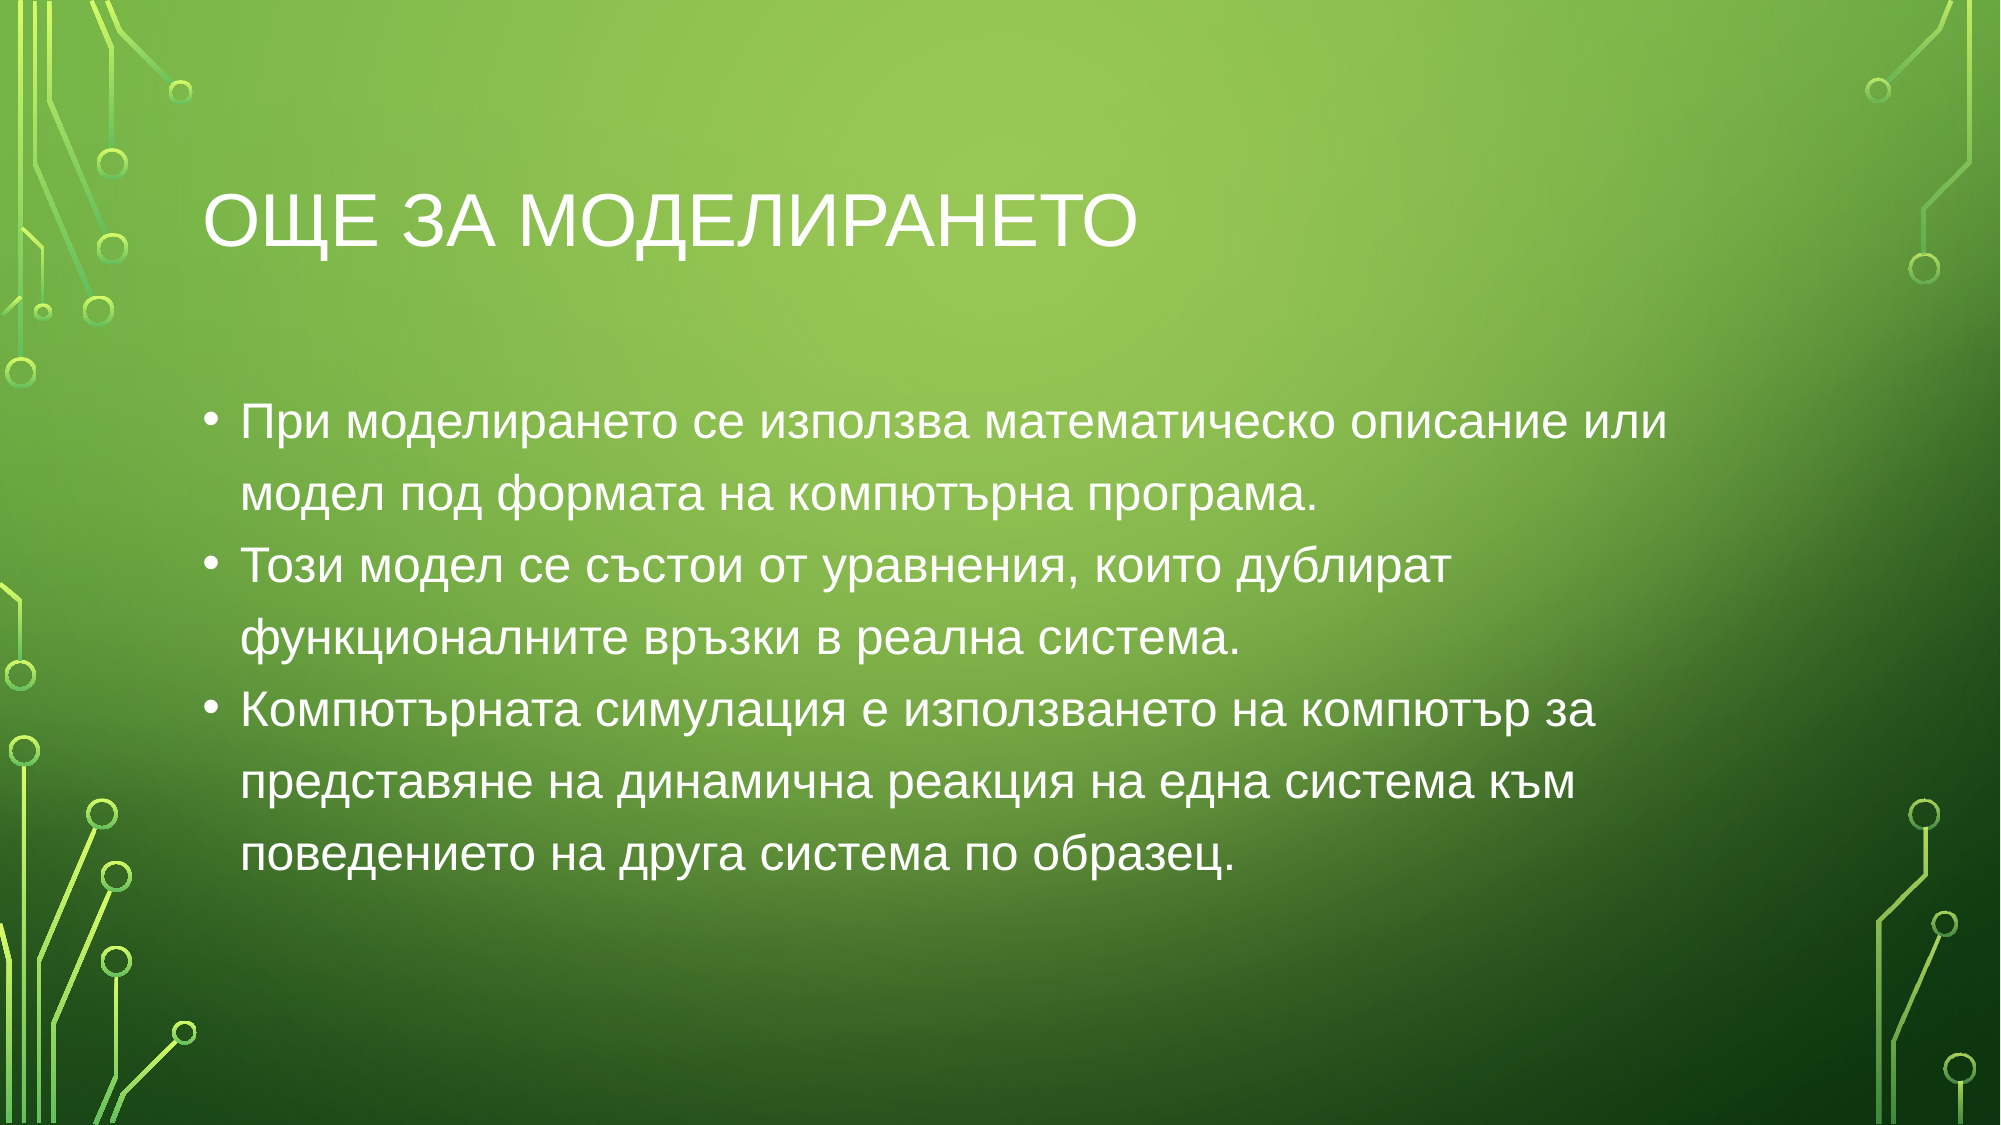

# ОЩЕ ЗА МОДЕЛИРАНЕТО
При моделирането се използва математическо описание или модел под формата на компютърна програма.
Този модел се състои от уравнения, които дублират функционалните връзки в реална система.
Компютърната симулация е използването на компютър за представяне на динамична реакция на една система към поведението на друга система по образец.